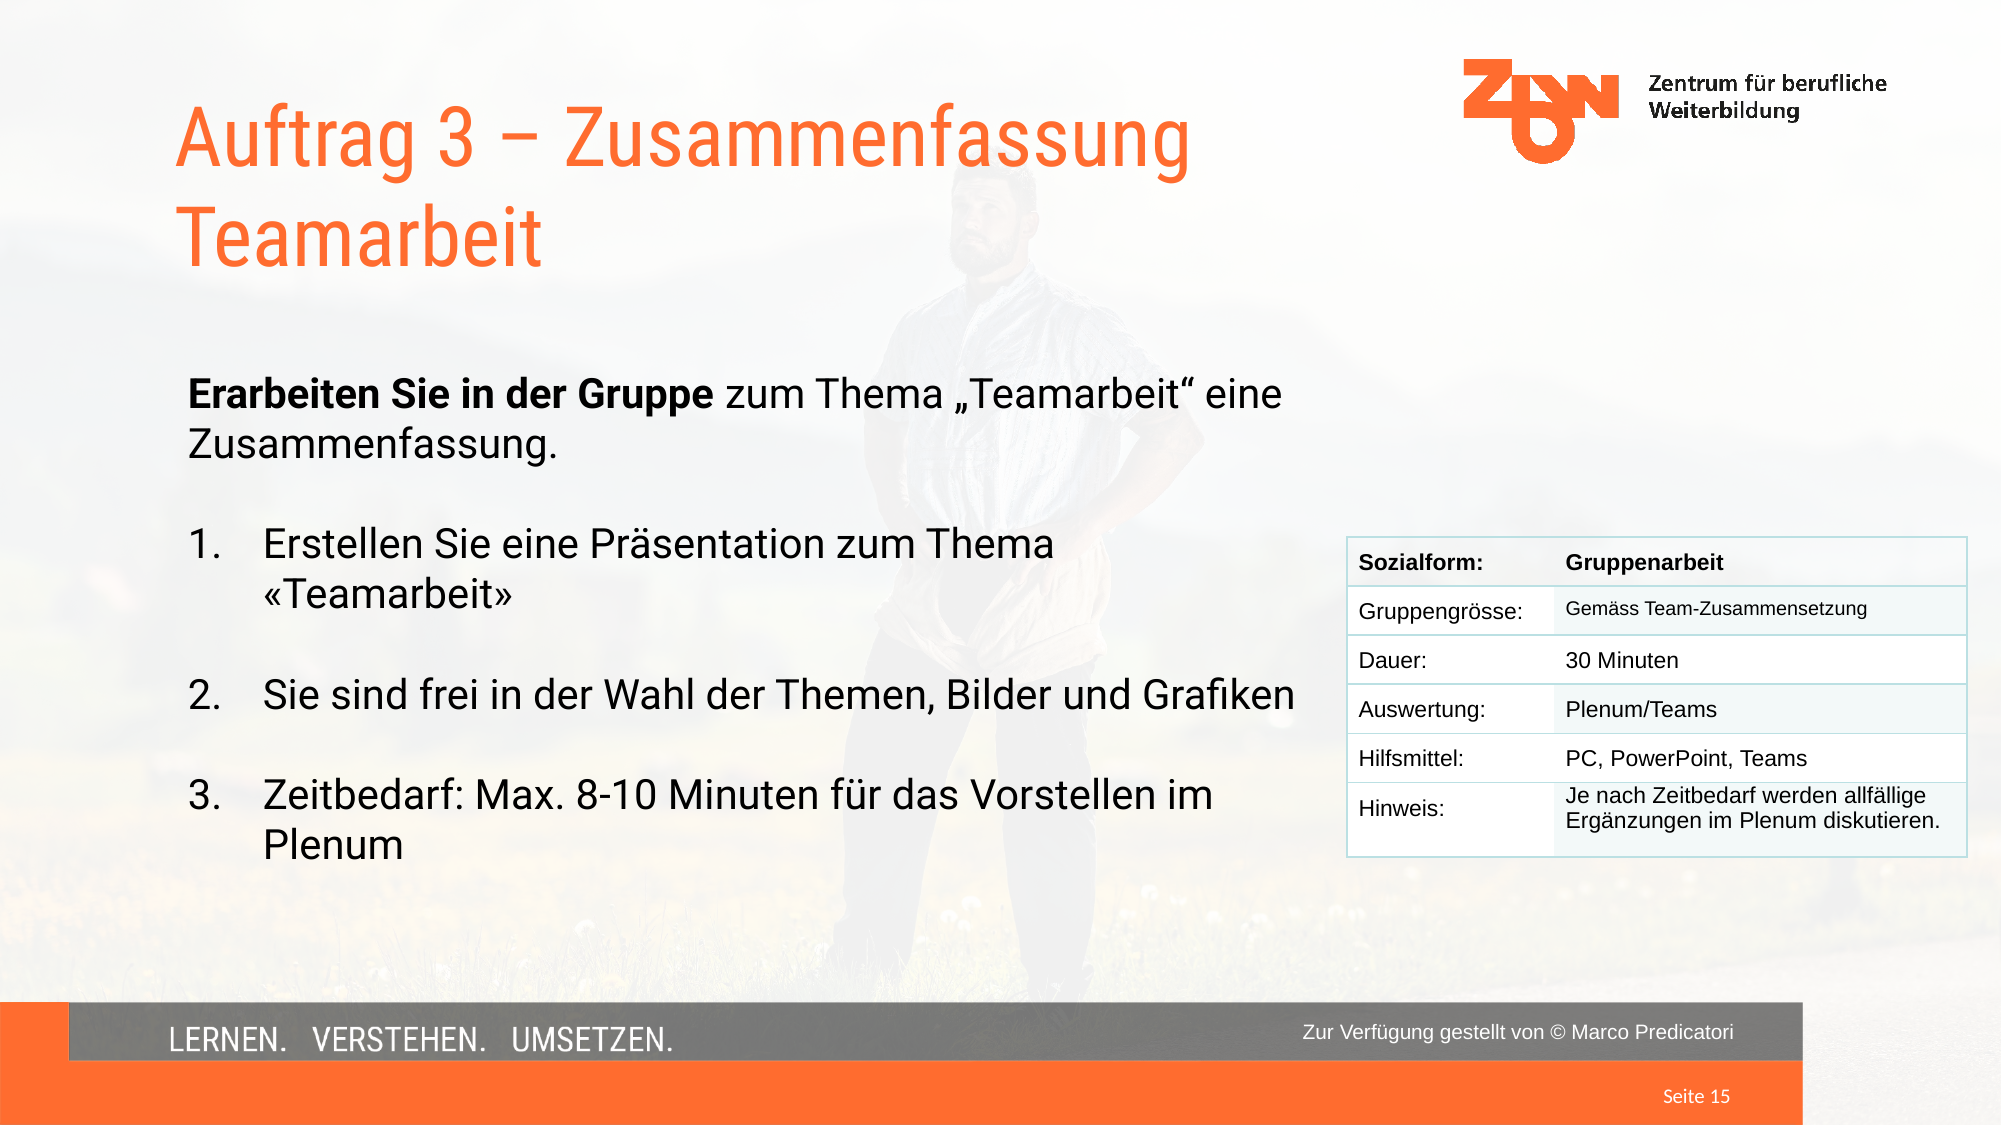

Auftrag 3 – Zusammenfassung
Teamarbeit
Erarbeiten Sie in der Gruppe zum Thema „Teamarbeit“ eine Zusammenfassung.
Erstellen Sie eine Präsentation zum Thema «Teamarbeit»

Sie sind frei in der Wahl der Themen, Bilder und Grafiken

Zeitbedarf: Max. 8-10 Minuten für das Vorstellen im Plenum
| Sozialform: | Gruppenarbeit |
| --- | --- |
| Gruppengrösse: | Gemäss Team-Zusammensetzung |
| Dauer: | 30 Minuten |
| Auswertung: | Plenum/Teams |
| Hilfsmittel: | PC, PowerPoint, Teams |
| Hinweis: | Je nach Zeitbedarf werden allfällige Ergänzungen im Plenum diskutieren. |